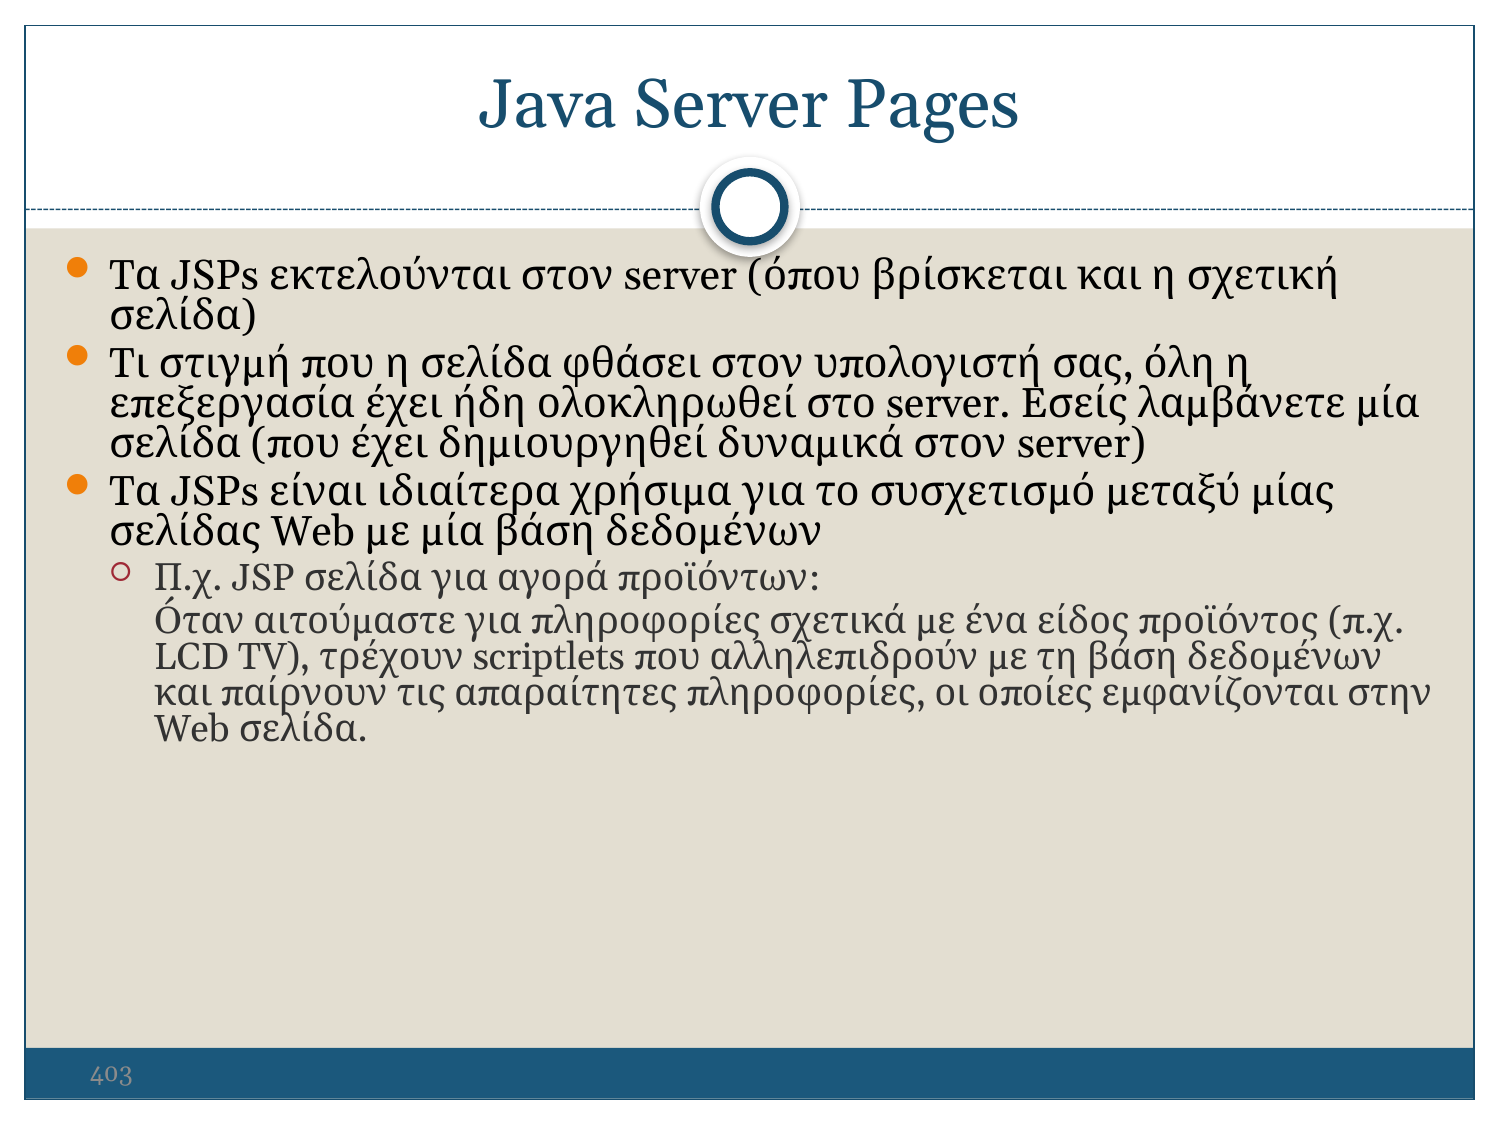

Java Server Pages
Τα JSPs εκτελούνται στον server (όπου βρίσκεται και η σχετική σελίδα)
Τι στιγμή που η σελίδα φθάσει στον υπολογιστή σας, όλη η επεξεργασία έχει ήδη ολοκληρωθεί στο server. Εσείς λαμβάνετε μία σελίδα (που έχει δημιουργηθεί δυναμικά στον server)
Τα JSPs είναι ιδιαίτερα χρήσιμα για το συσχετισμό μεταξύ μίας σελίδας Web με μία βάση δεδομένων
Π.χ. JSP σελίδα για αγορά προϊόντων:
	Όταν αιτούμαστε για πληροφορίες σχετικά με ένα είδος προϊόντος (π.χ. LCD TV), τρέχουν scriptlets που αλληλεπιδρούν με τη βάση δεδομένων και παίρνουν τις απαραίτητες πληροφορίες, οι οποίες εμφανίζονται στην Web σελίδα.
403